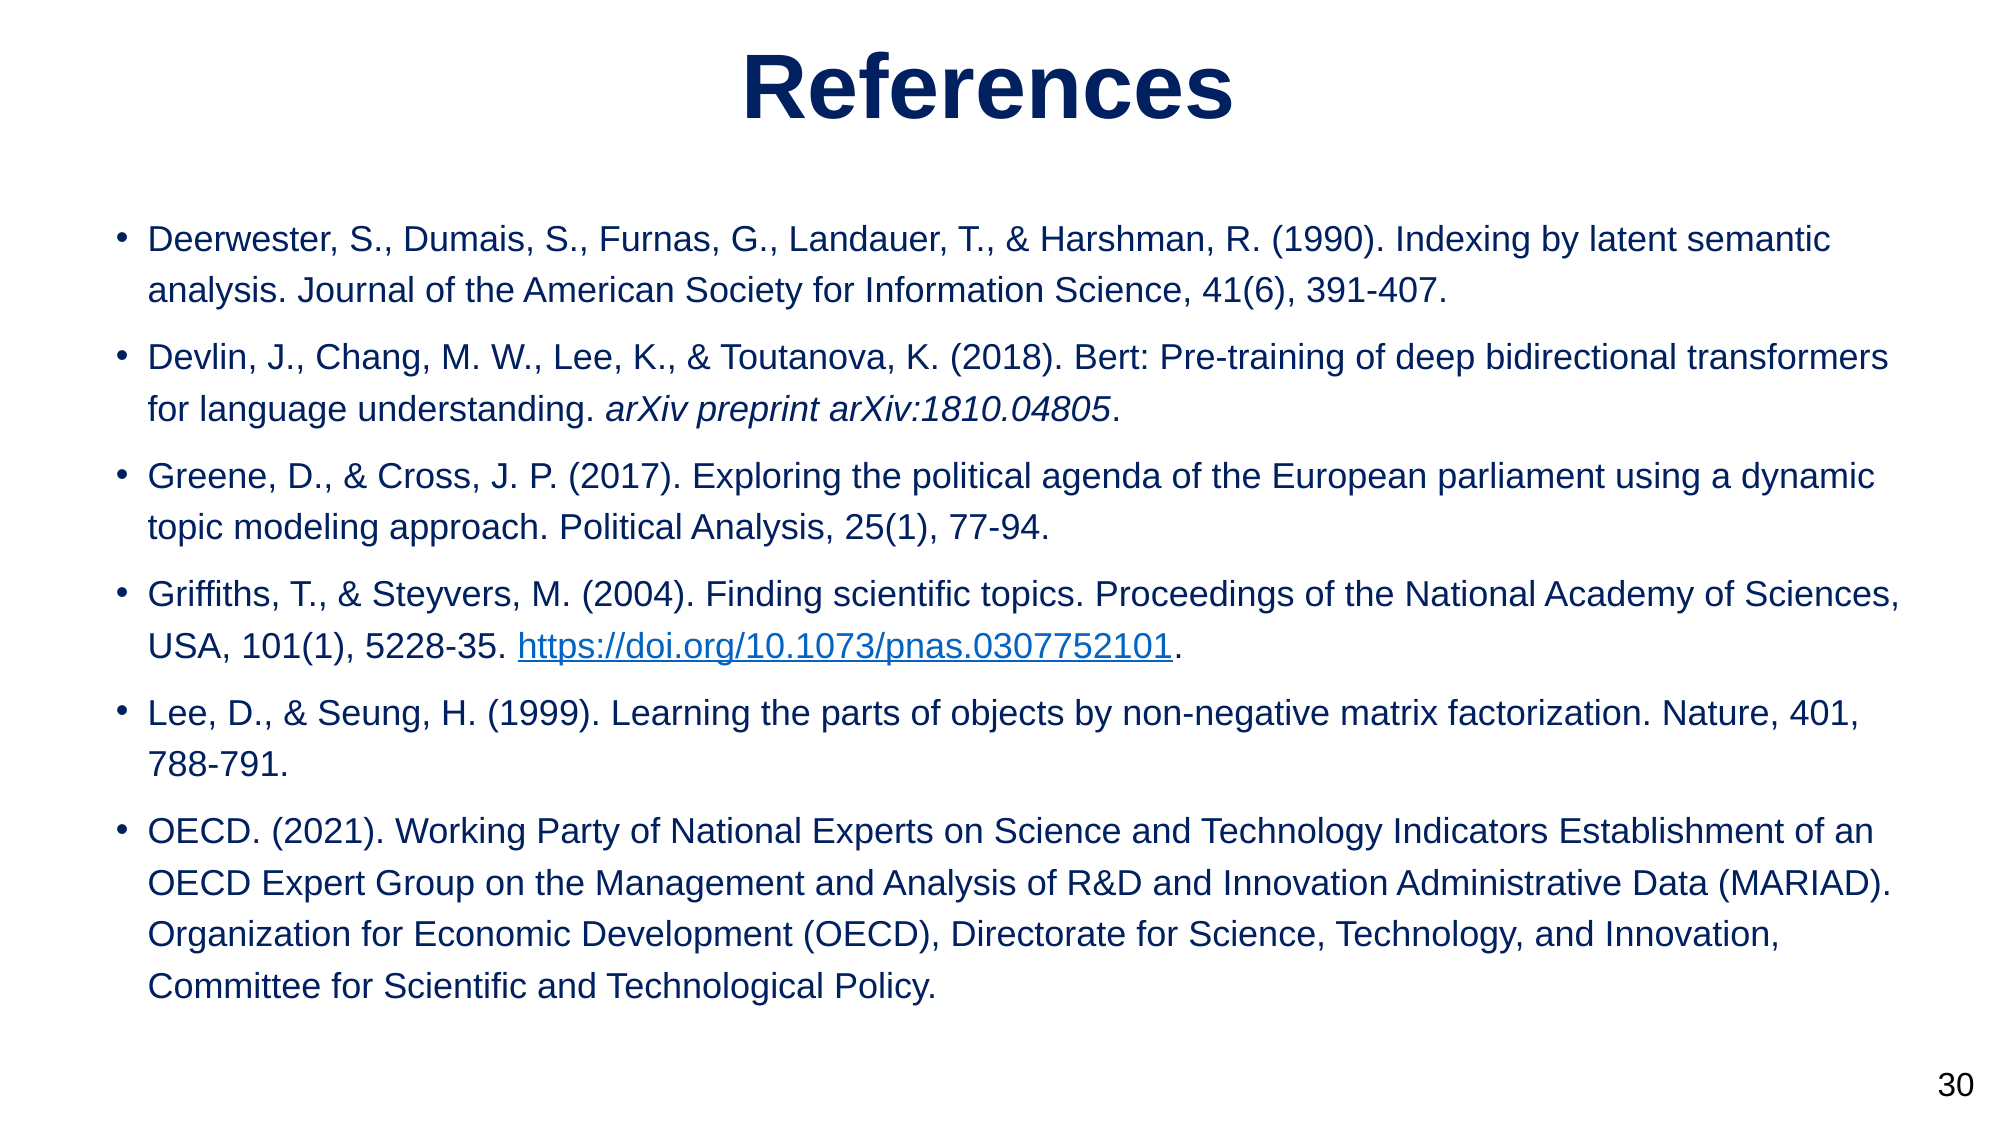

References
Deerwester, S., Dumais, S., Furnas, G., Landauer, T., & Harshman, R. (1990). Indexing by latent semantic analysis. Journal of the American Society for Information Science, 41(6), 391-407.
Devlin, J., Chang, M. W., Lee, K., & Toutanova, K. (2018). Bert: Pre-training of deep bidirectional transformers for language understanding. arXiv preprint arXiv:1810.04805.
Greene, D., & Cross, J. P. (2017). Exploring the political agenda of the European parliament using a dynamic topic modeling approach. Political Analysis, 25(1), 77-94.​
Griffiths, T., & Steyvers, M. (2004). Finding scientific topics. Proceedings of the National Academy of Sciences, USA, 101(1), 5228-35. https://doi.org/10.1073/pnas.0307752101.
Lee, D., & Seung, H. (1999). Learning the parts of objects by non-negative matrix factorization. Nature, 401, 788-791.
OECD. (2021). Working Party of National Experts on Science and Technology Indicators Establishment of an OECD Expert Group on the Management and Analysis of R&D and Innovation Administrative Data (MARIAD). Organization for Economic Development (OECD), Directorate for Science, Technology, and Innovation, Committee for Scientific and Technological Policy.

30